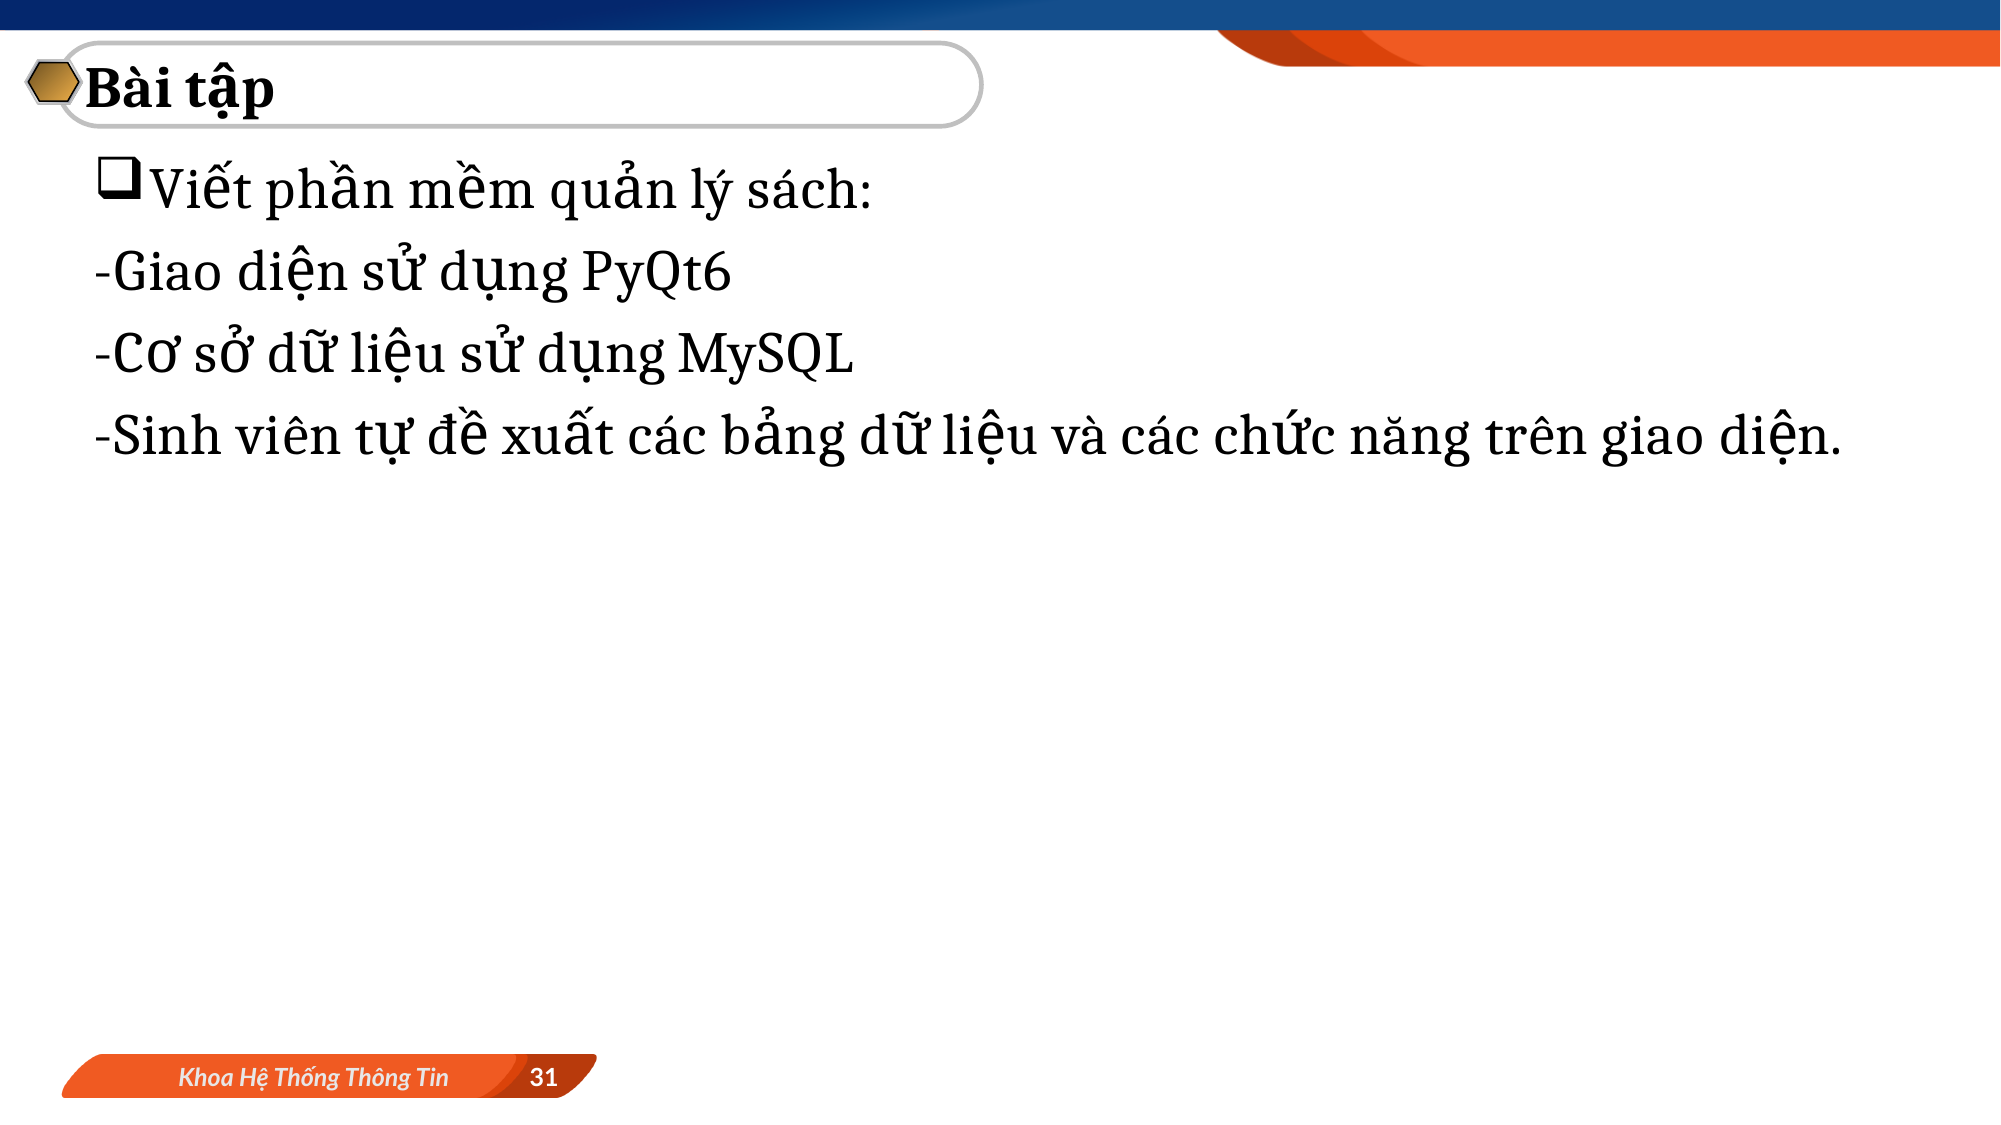

Bài tập

Viết phần mềm quản lý sách:
-Giao diện sử dụng PyQt6
-Cơ sở dữ liệu sử dụng MySQL
-Sinh viên tự đề xuất các bảng dữ liệu và các chức năng trên giao diện.
31
Khoa Hệ Thống Thông Tin